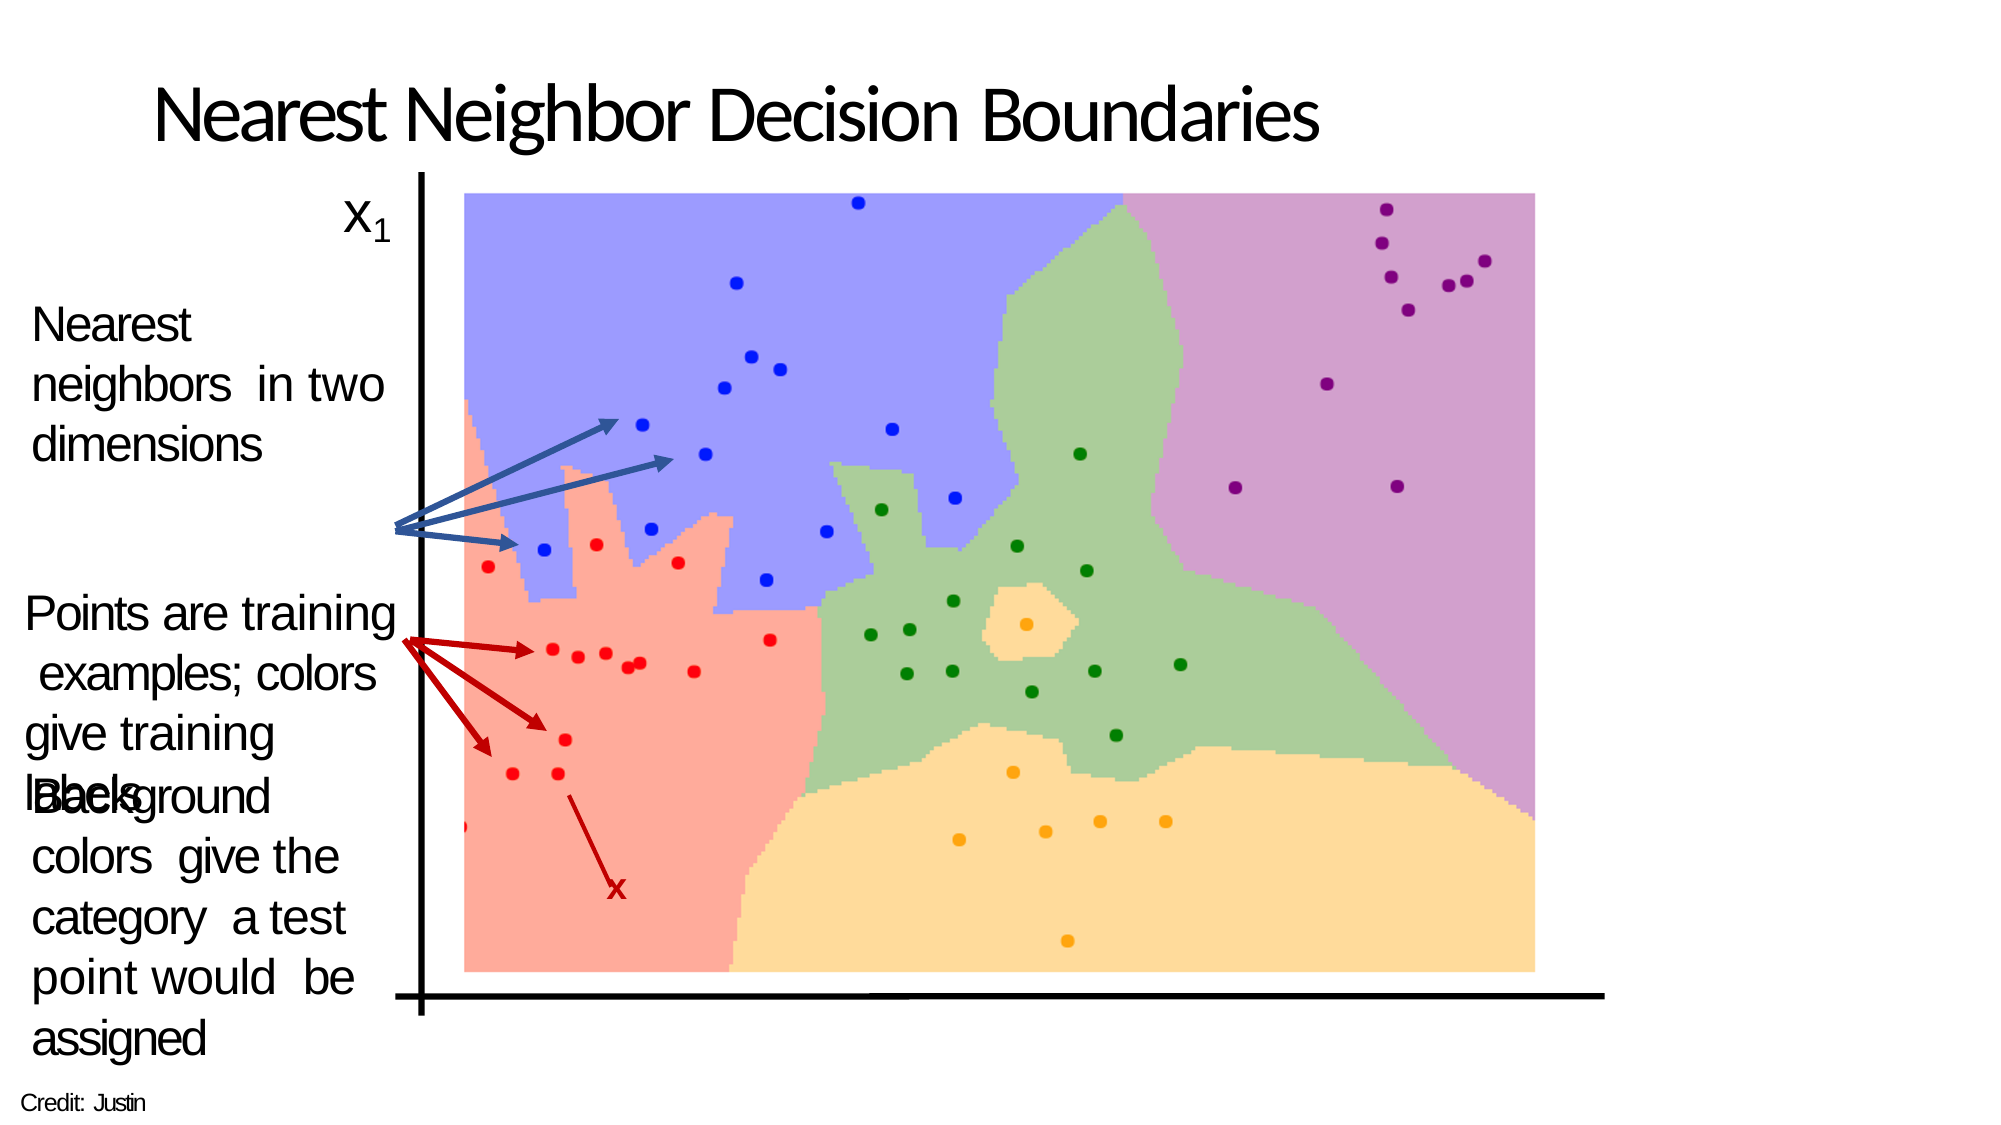

# Nearest Neighbor Decision Boundaries

x1
Nearest neighbors  in two dimensions

Points are training  examples; colors  give training labels

Background colors  give the category  a test point would  be assigned
x
Credit: Justin